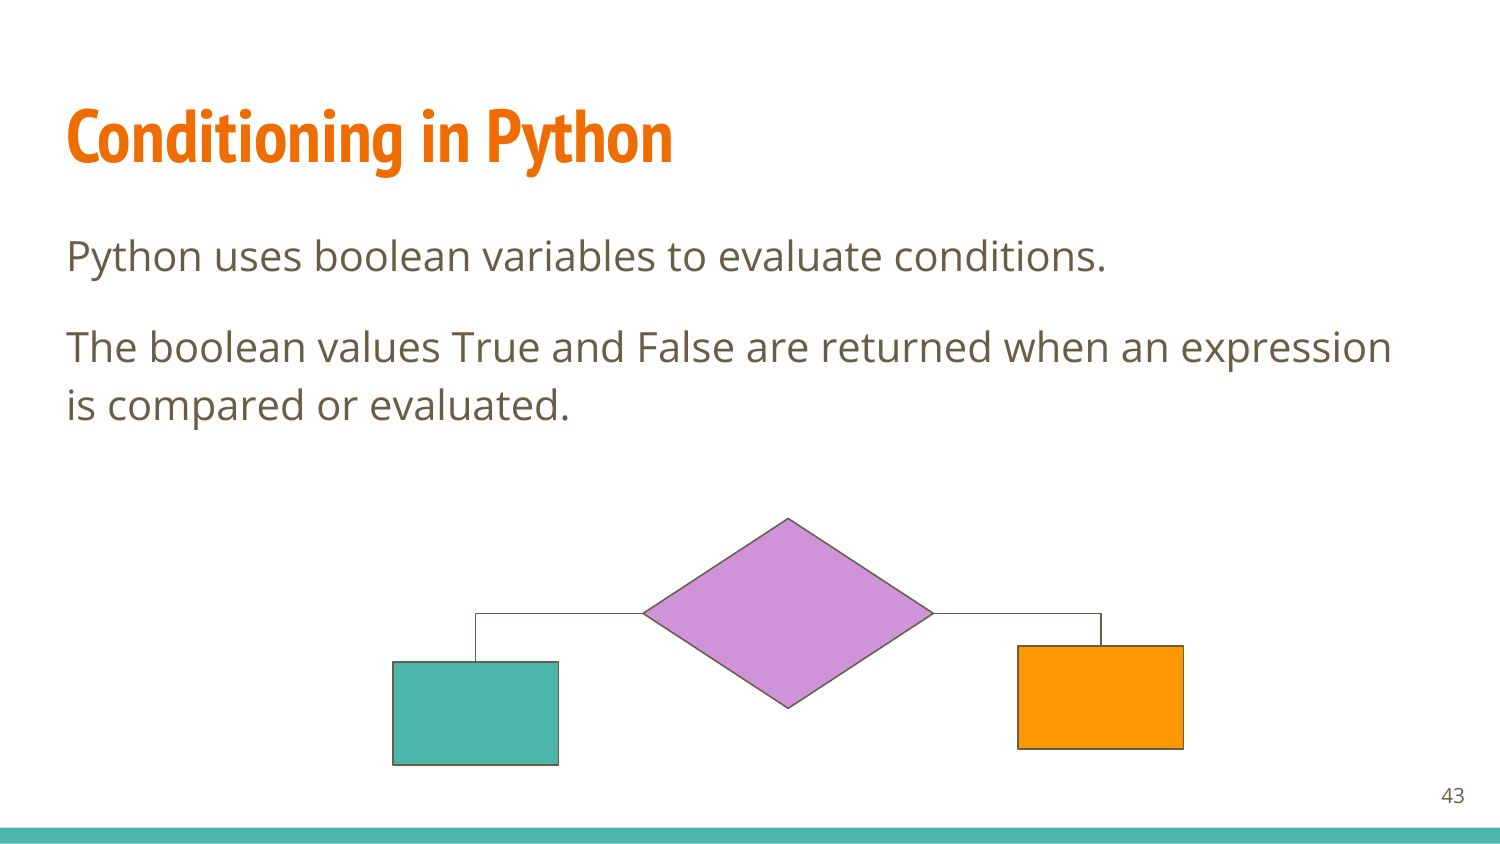

# Conditioning in Python
Python uses boolean variables to evaluate conditions.
The boolean values True and False are returned when an expression is compared or evaluated.

43